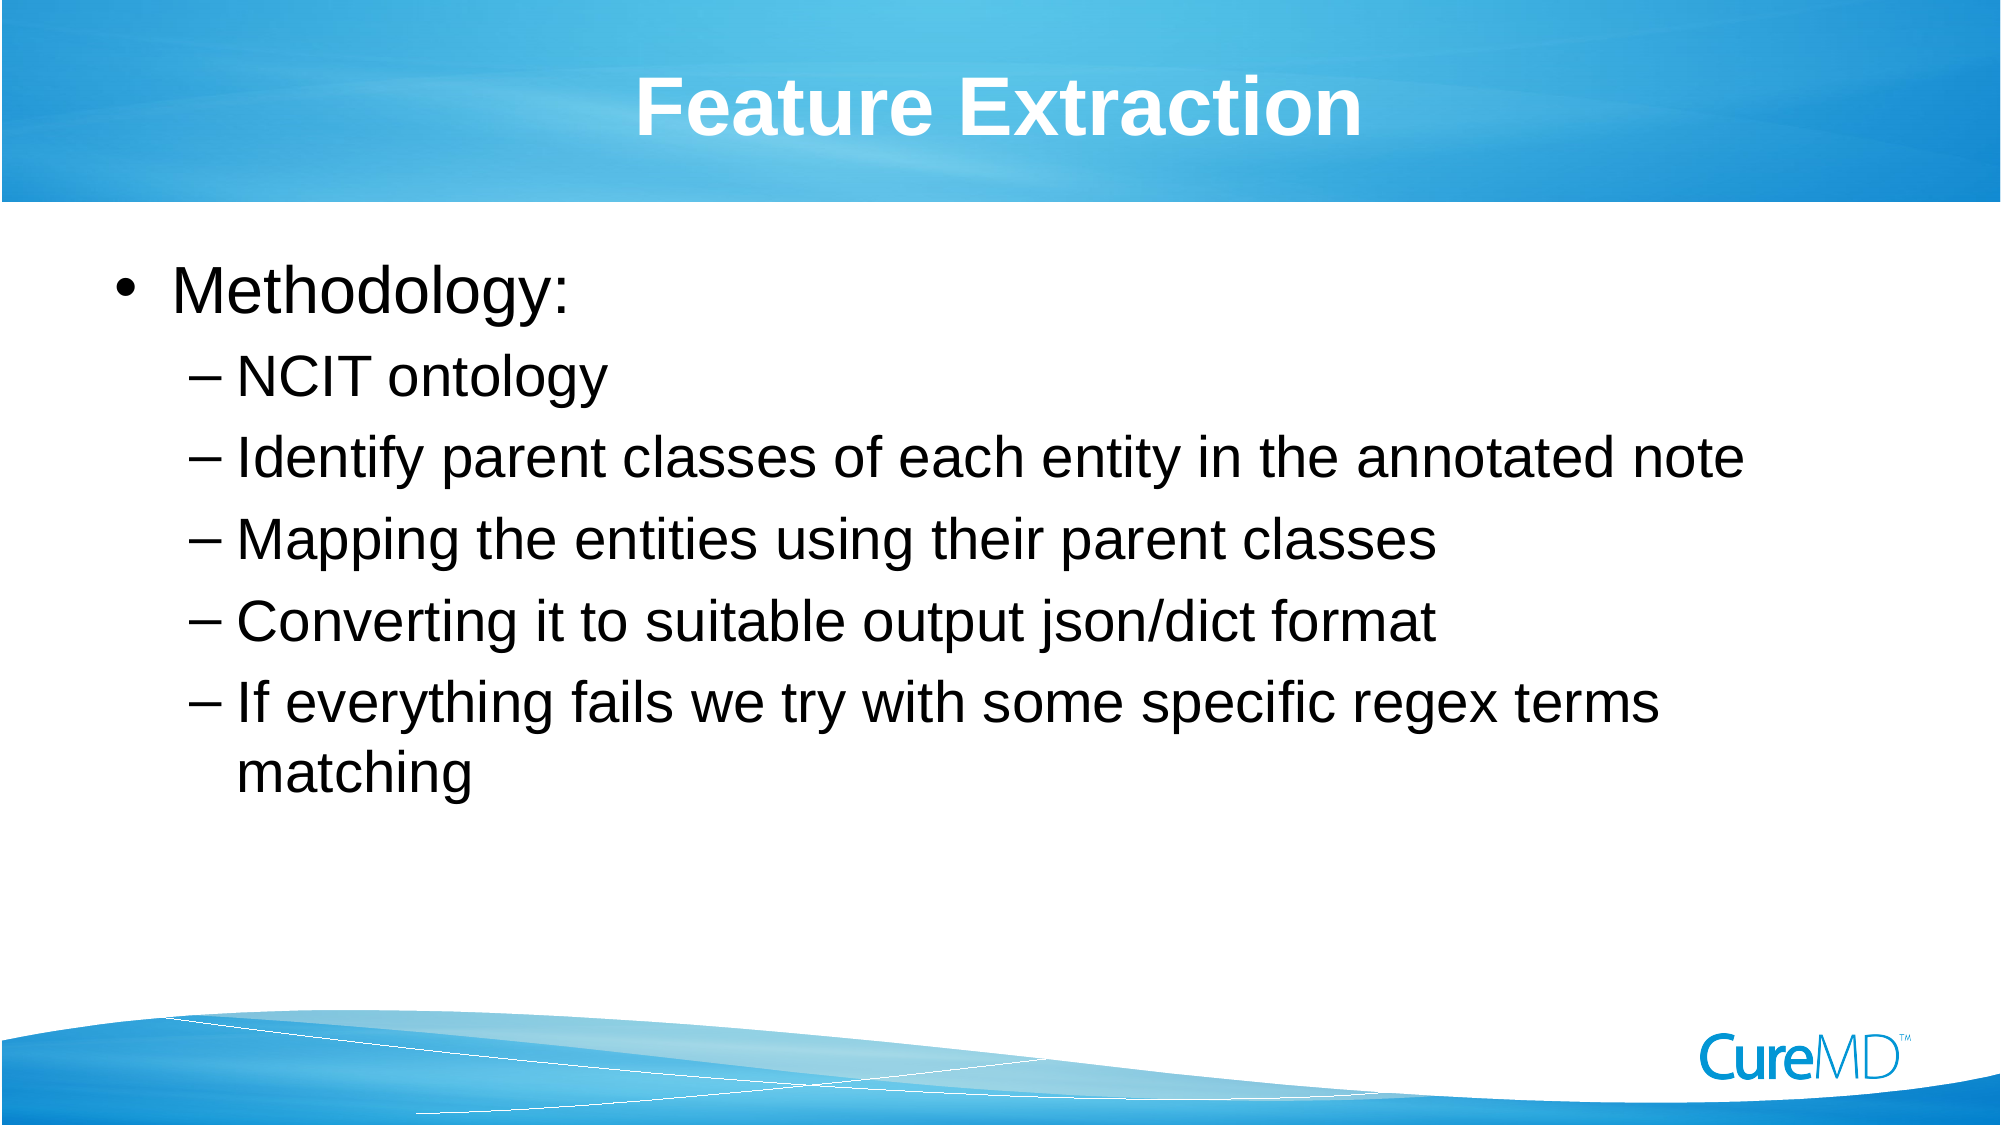

# Feature Extraction
Methodology:
NCIT ontology
Identify parent classes of each entity in the annotated note
Mapping the entities using their parent classes
Converting it to suitable output json/dict format
If everything fails we try with some specific regex terms matching